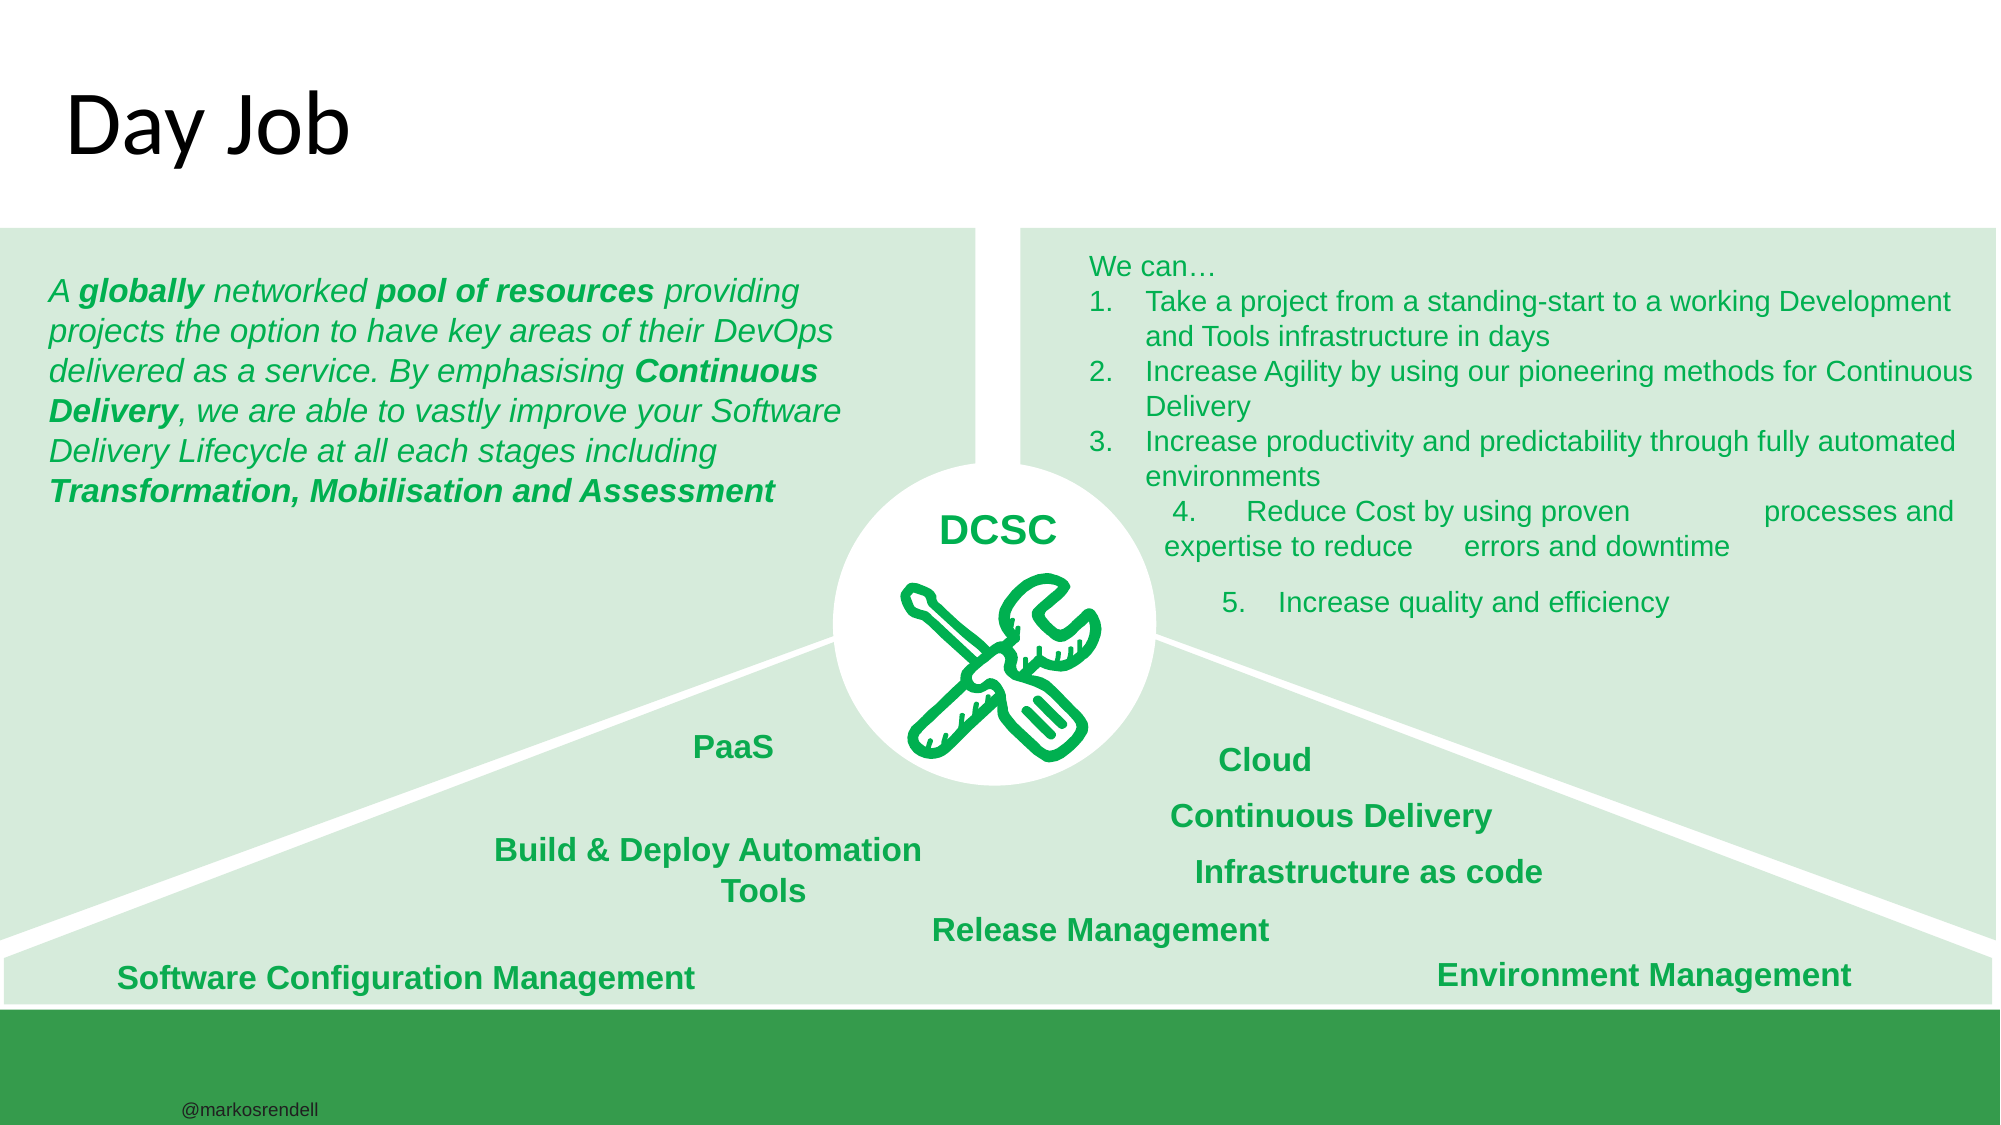

Day Job

We can…
Take a project from a standing-start to a working Development and Tools infrastructure in days
Increase Agility by using our pioneering methods for Continuous Delivery
Increase productivity and predictability through fully automated environments
 4.      Reduce Cost by using proven 	processes and expertise to reduce 	errors and downtime

A globally networked pool of resources providing projects the option to have key areas of their DevOps delivered as a service. By emphasising Continuous Delivery, we are able to vastly improve your Software Delivery Lifecycle at all each stages including Transformation, Mobilisation and Assessment

DCSC

Increase quality and efficiency

PaaS
Cloud
Continuous Delivery
Build & Deploy Automation
Infrastructure as code
Tools
Release Management
Software Configuration Management
Environment Management

@markosrendell